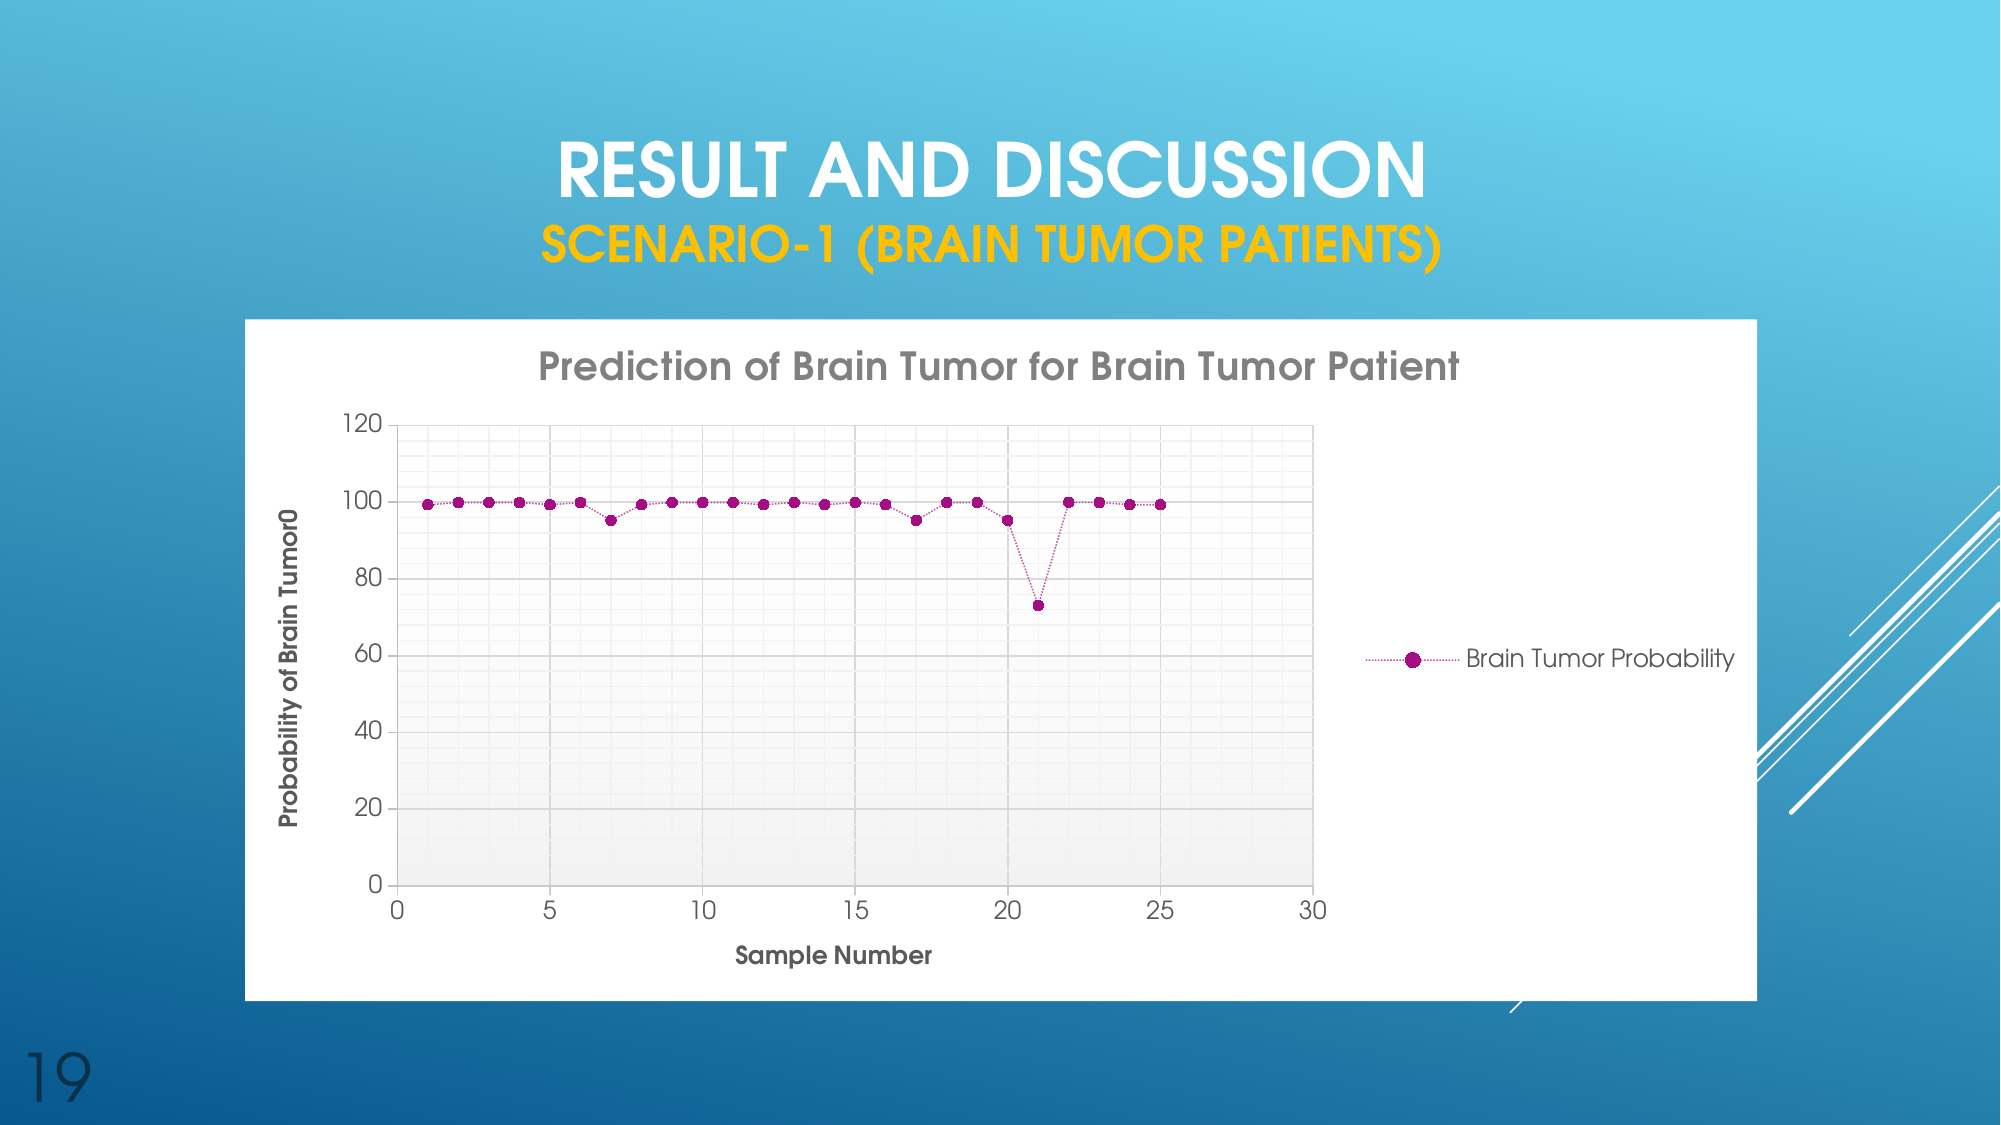

# Result and discussion Scenario-1 (Brain Tumor Patients)

### Chart: Prediction of Brain Tumor for Brain Tumor Patient

| Category | Brain Tumor Probability |
|---|---|
19